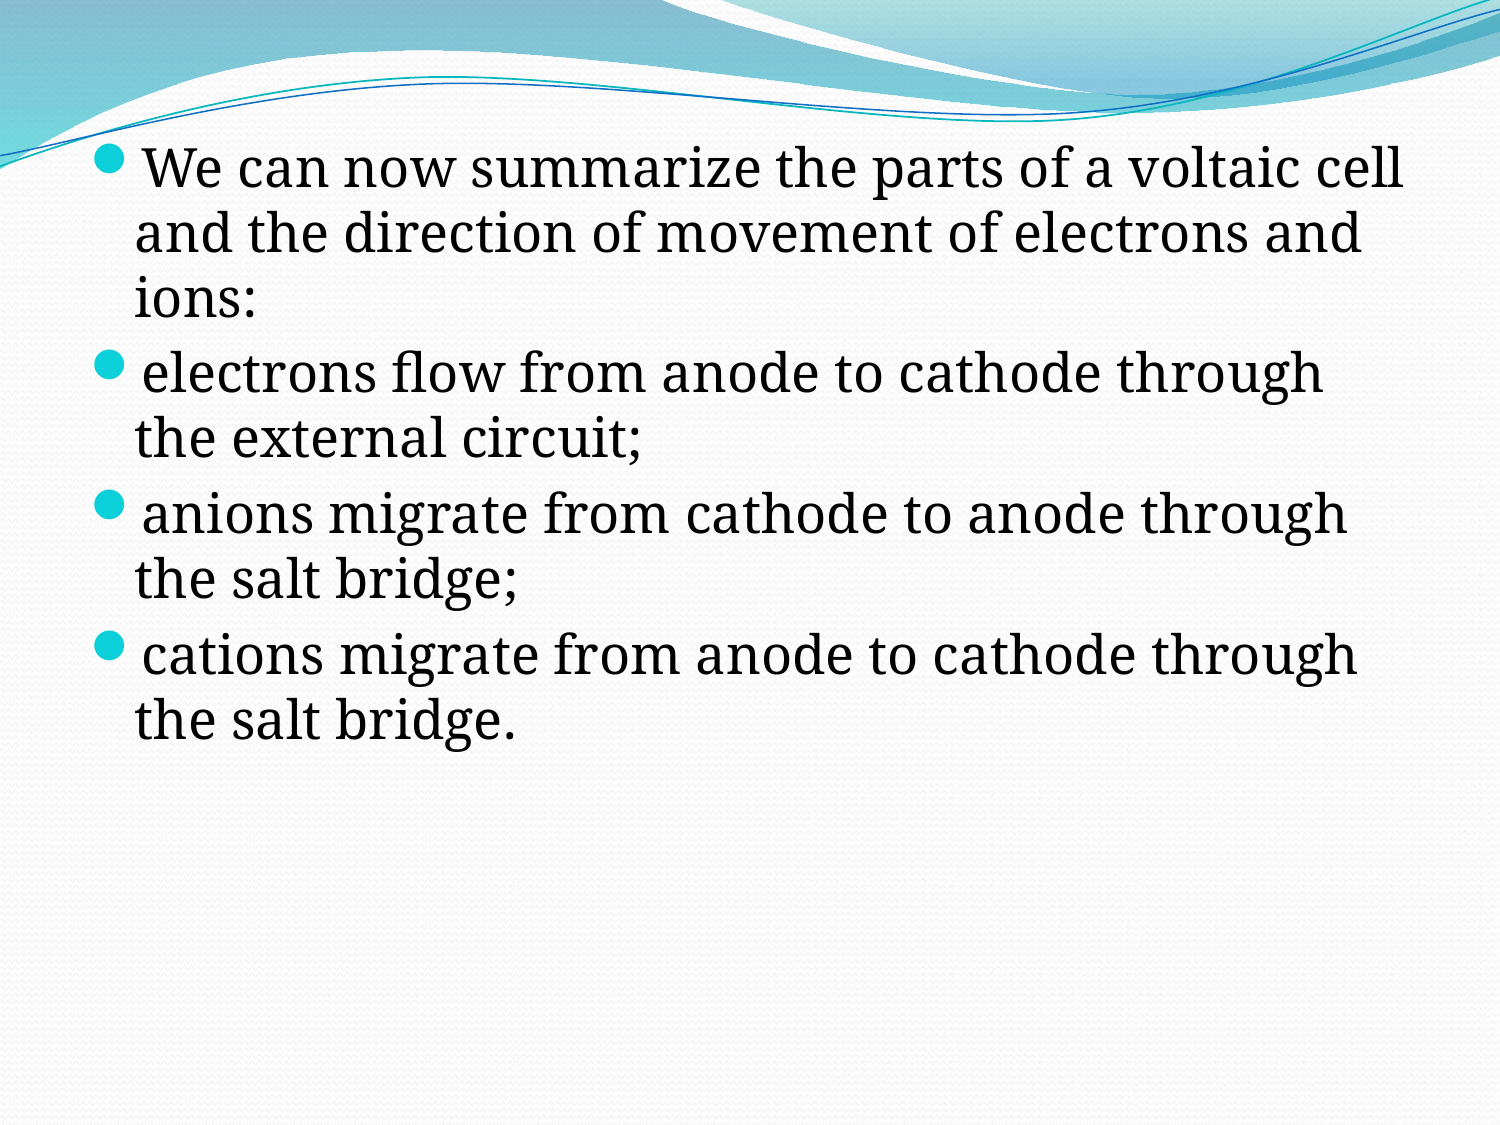

We can now summarize the parts of a voltaic cell and the direction of movement of electrons and ions:
electrons flow from anode to cathode through the external circuit;
anions migrate from cathode to anode through the salt bridge;
cations migrate from anode to cathode through the salt bridge.